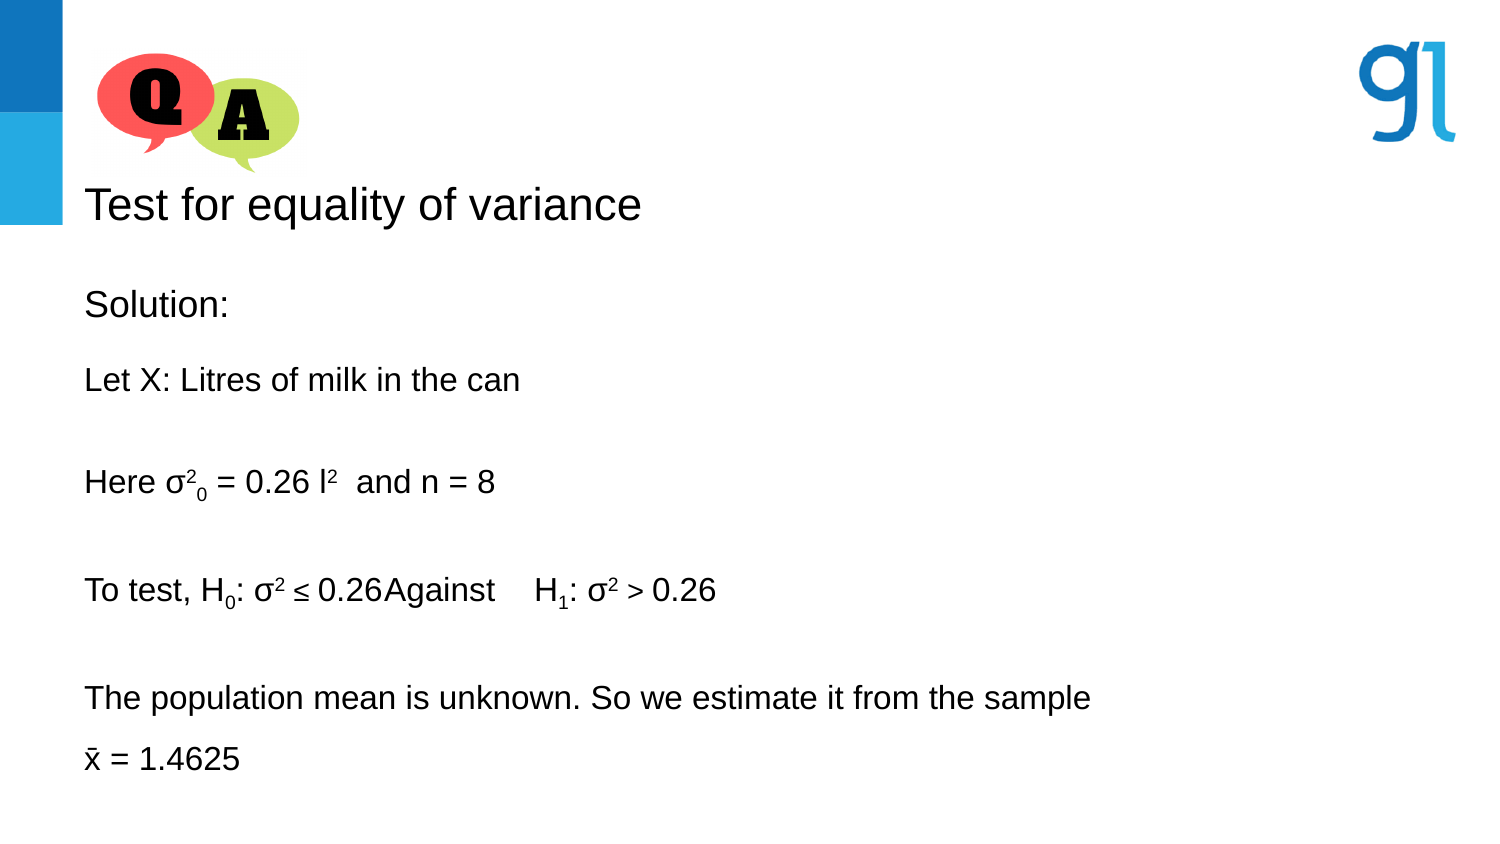

Test for equality of variance
Solution:
Let X: Litres of milk in the can
Here σ20 = 0.26 l2  and n = 8
To test, H0: σ2 ≤ 0.26	Against	H1: σ2 > 0.26
The population mean is unknown. So we estimate it from the sample
x̄ = 1.4625